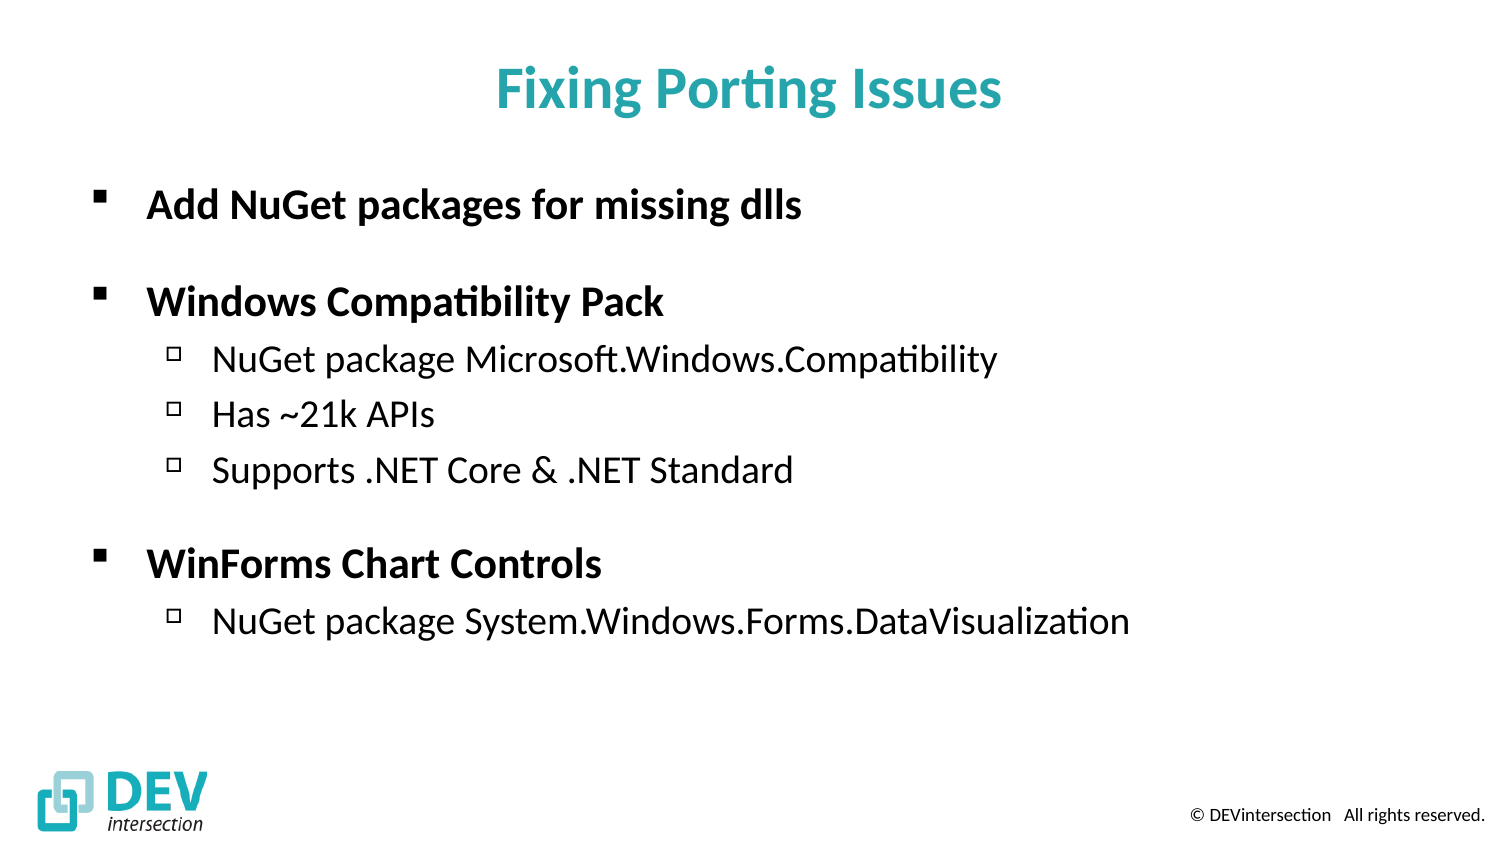

# Fixing Porting Issues
Add NuGet packages for missing dlls

Windows Compatibility Pack
NuGet package Microsoft.Windows.Compatibility
Has ~21k APIs
Supports .NET Core & .NET Standard

WinForms Chart Controls
NuGet package System.Windows.Forms.DataVisualization